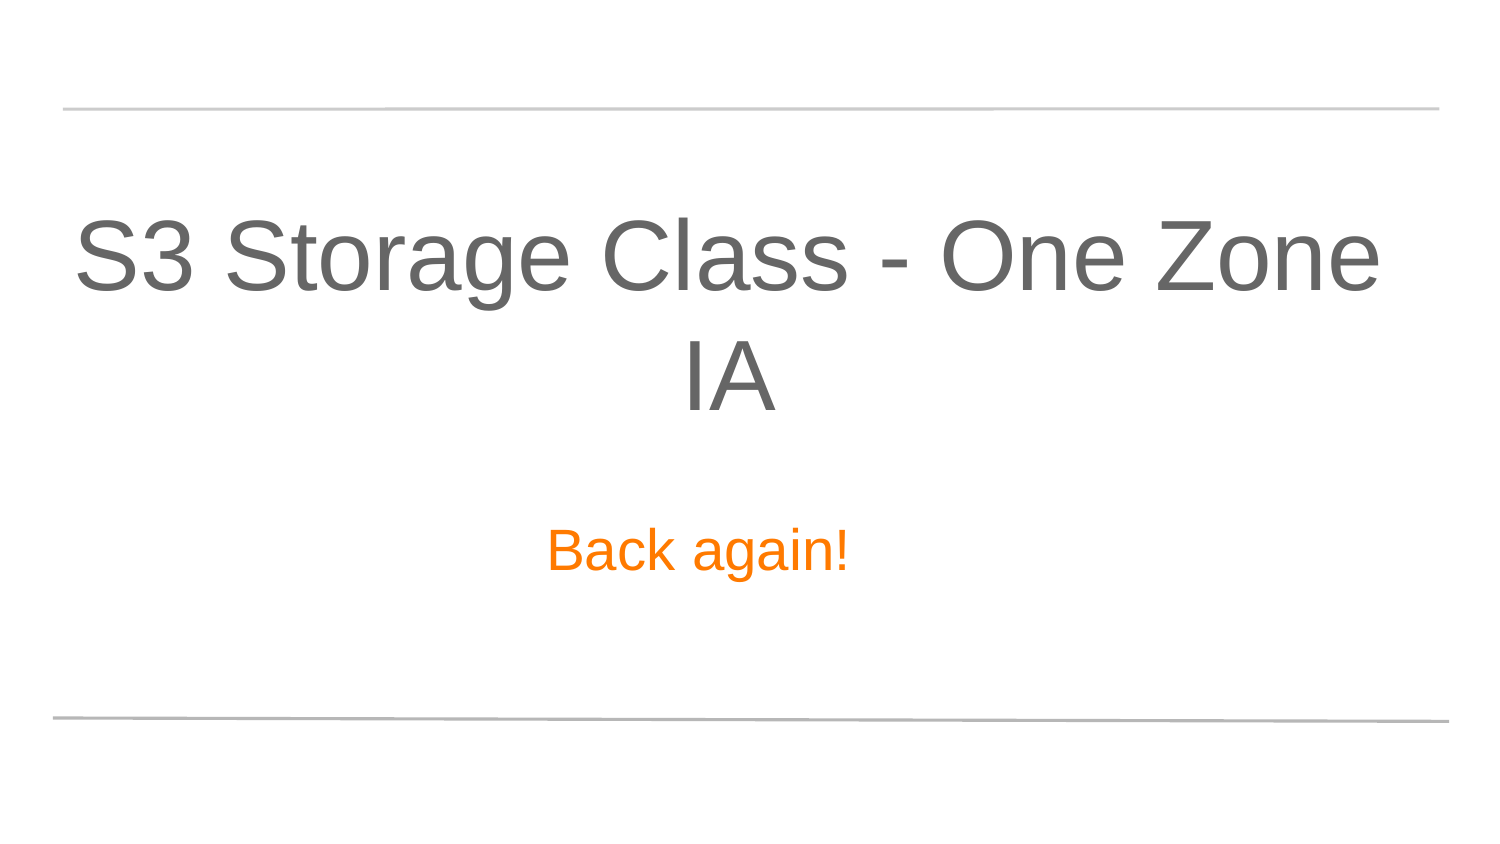

# S3 Storage Class - One Zone IA
Back again!